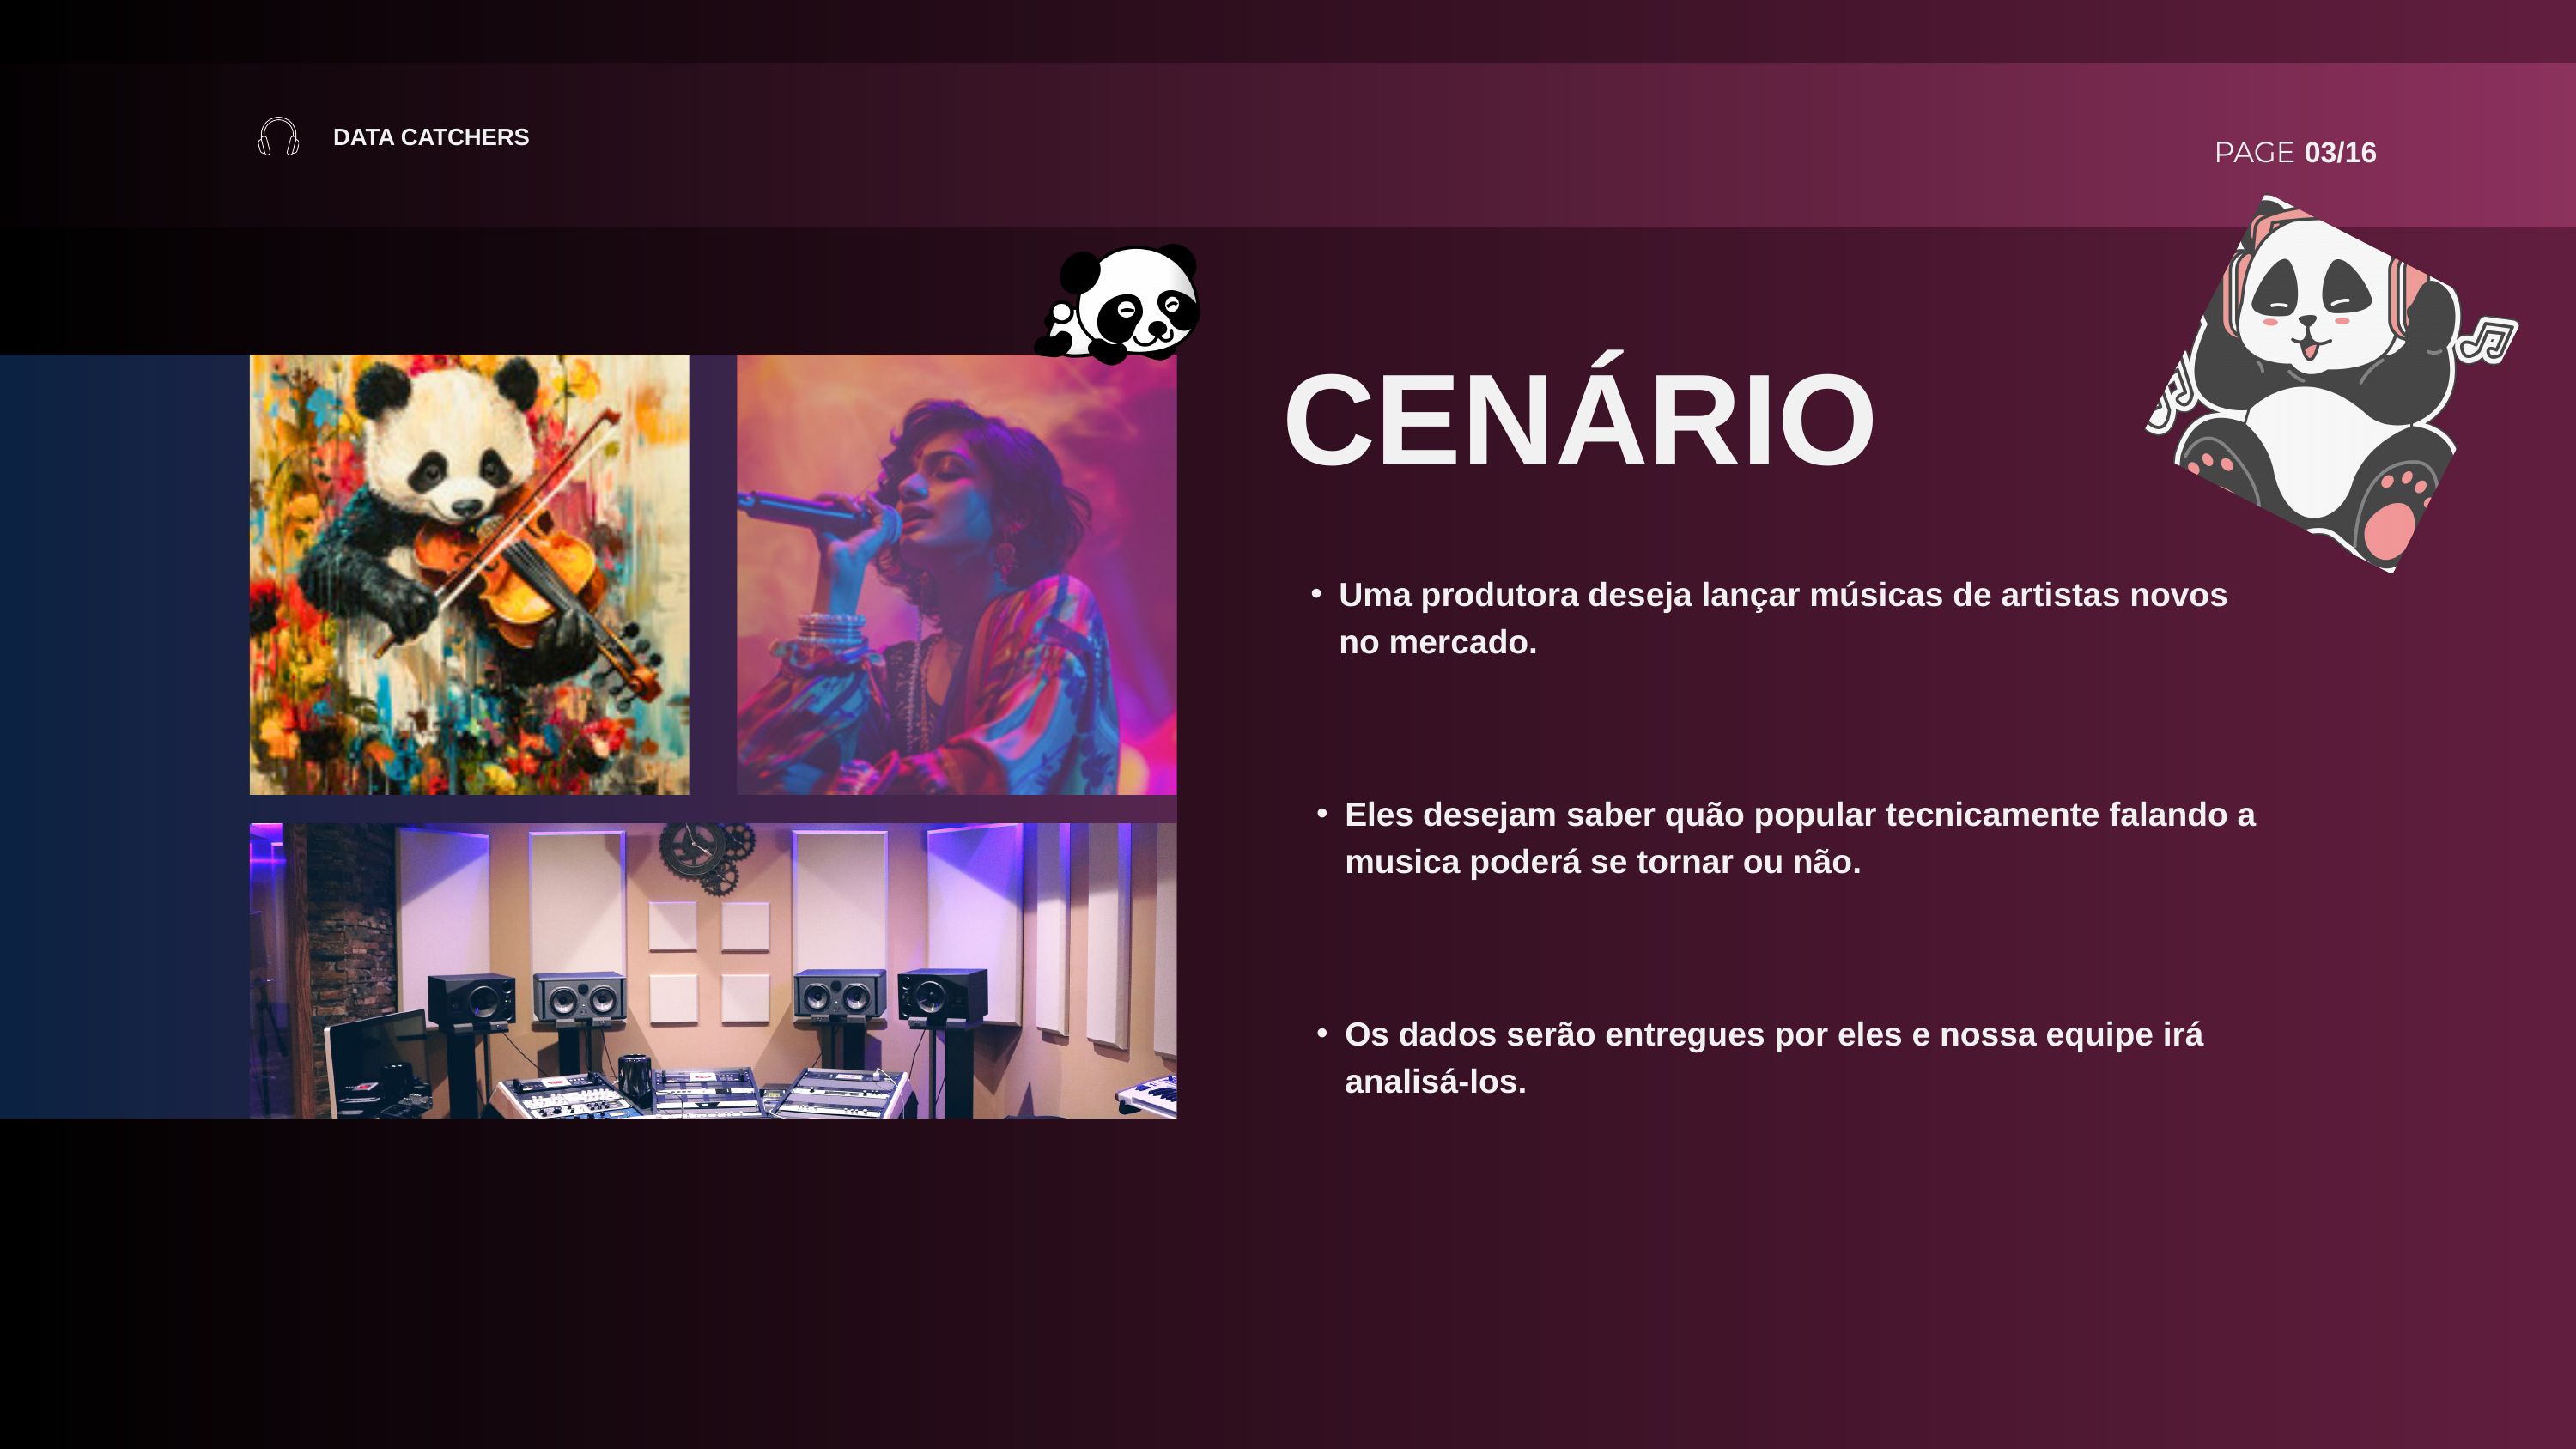

DATA CATCHERS

PAGE
03/16

CENÁRIO
Uma produtora deseja lançar músicas de artistas novos no mercado.
Eles desejam saber quão popular tecnicamente falando a musica poderá se tornar ou não.

Os dados serão entregues por eles e nossa equipe irá analisá-los.